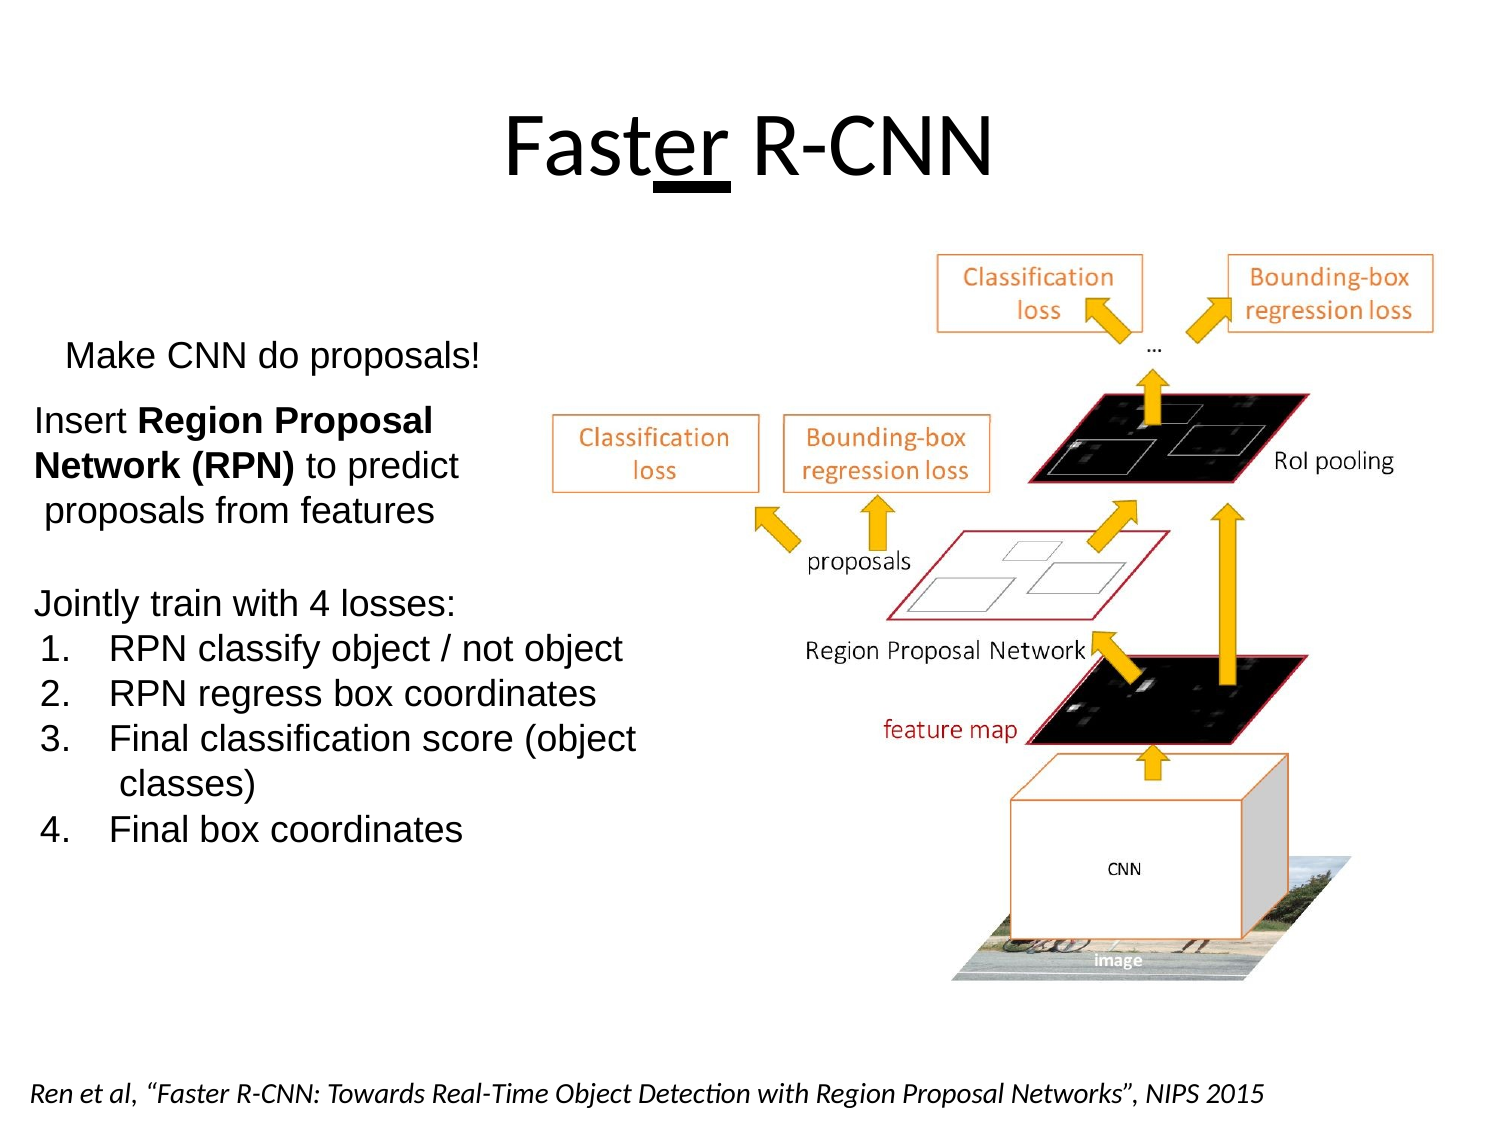

# Faster R-CNN

Make CNN do proposals!
Insert Region Proposal  Network (RPN) to predict  proposals from features

Jointly train with 4 losses:
RPN classify object / not object
RPN regress box coordinates
Final classification score (object  classes)
Final box coordinates
May 10, 2017
Fei-Fei Li & Justin Johnson & Serena Yeung
Lecture 11 -
187
Ren et al, “Faster R-CNN: Towards Real-Time Object Detection with Region Proposal Networks”, NIPS 2015